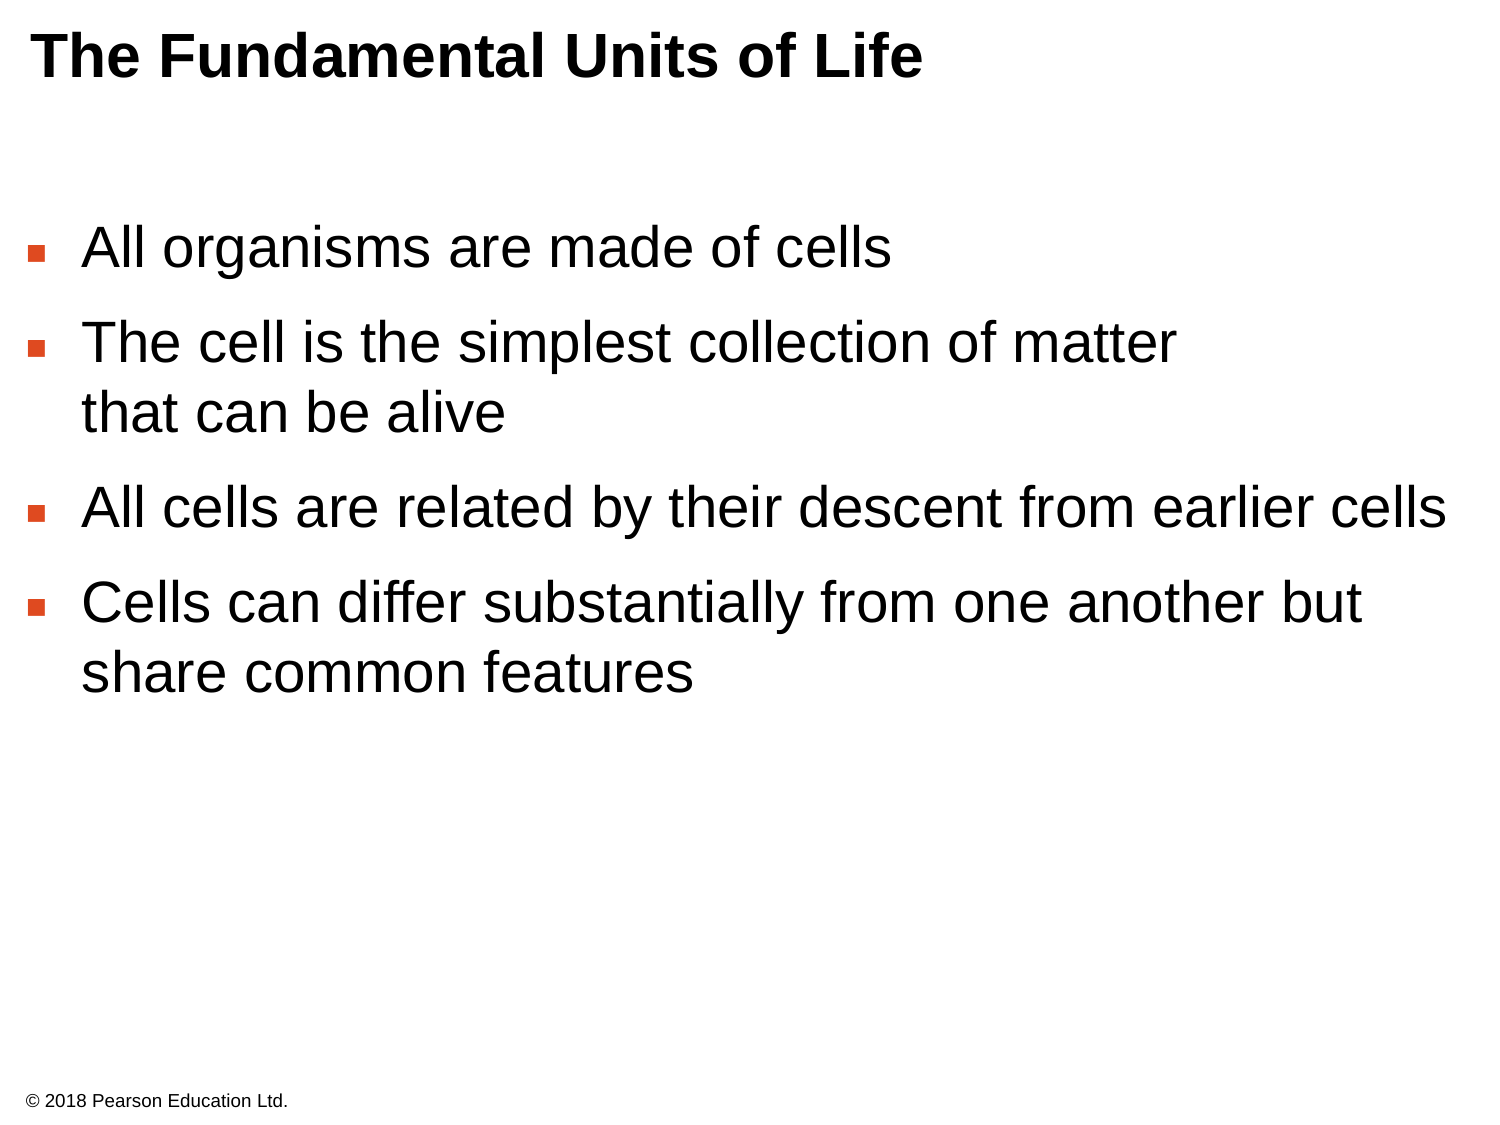

# The Fundamental Units of Life
All organisms are made of cells
The cell is the simplest collection of matter
that can be alive
All cells are related by their descent from earlier cells
Cells can differ substantially from one another but share common features

© 2018 Pearson Education Ltd.